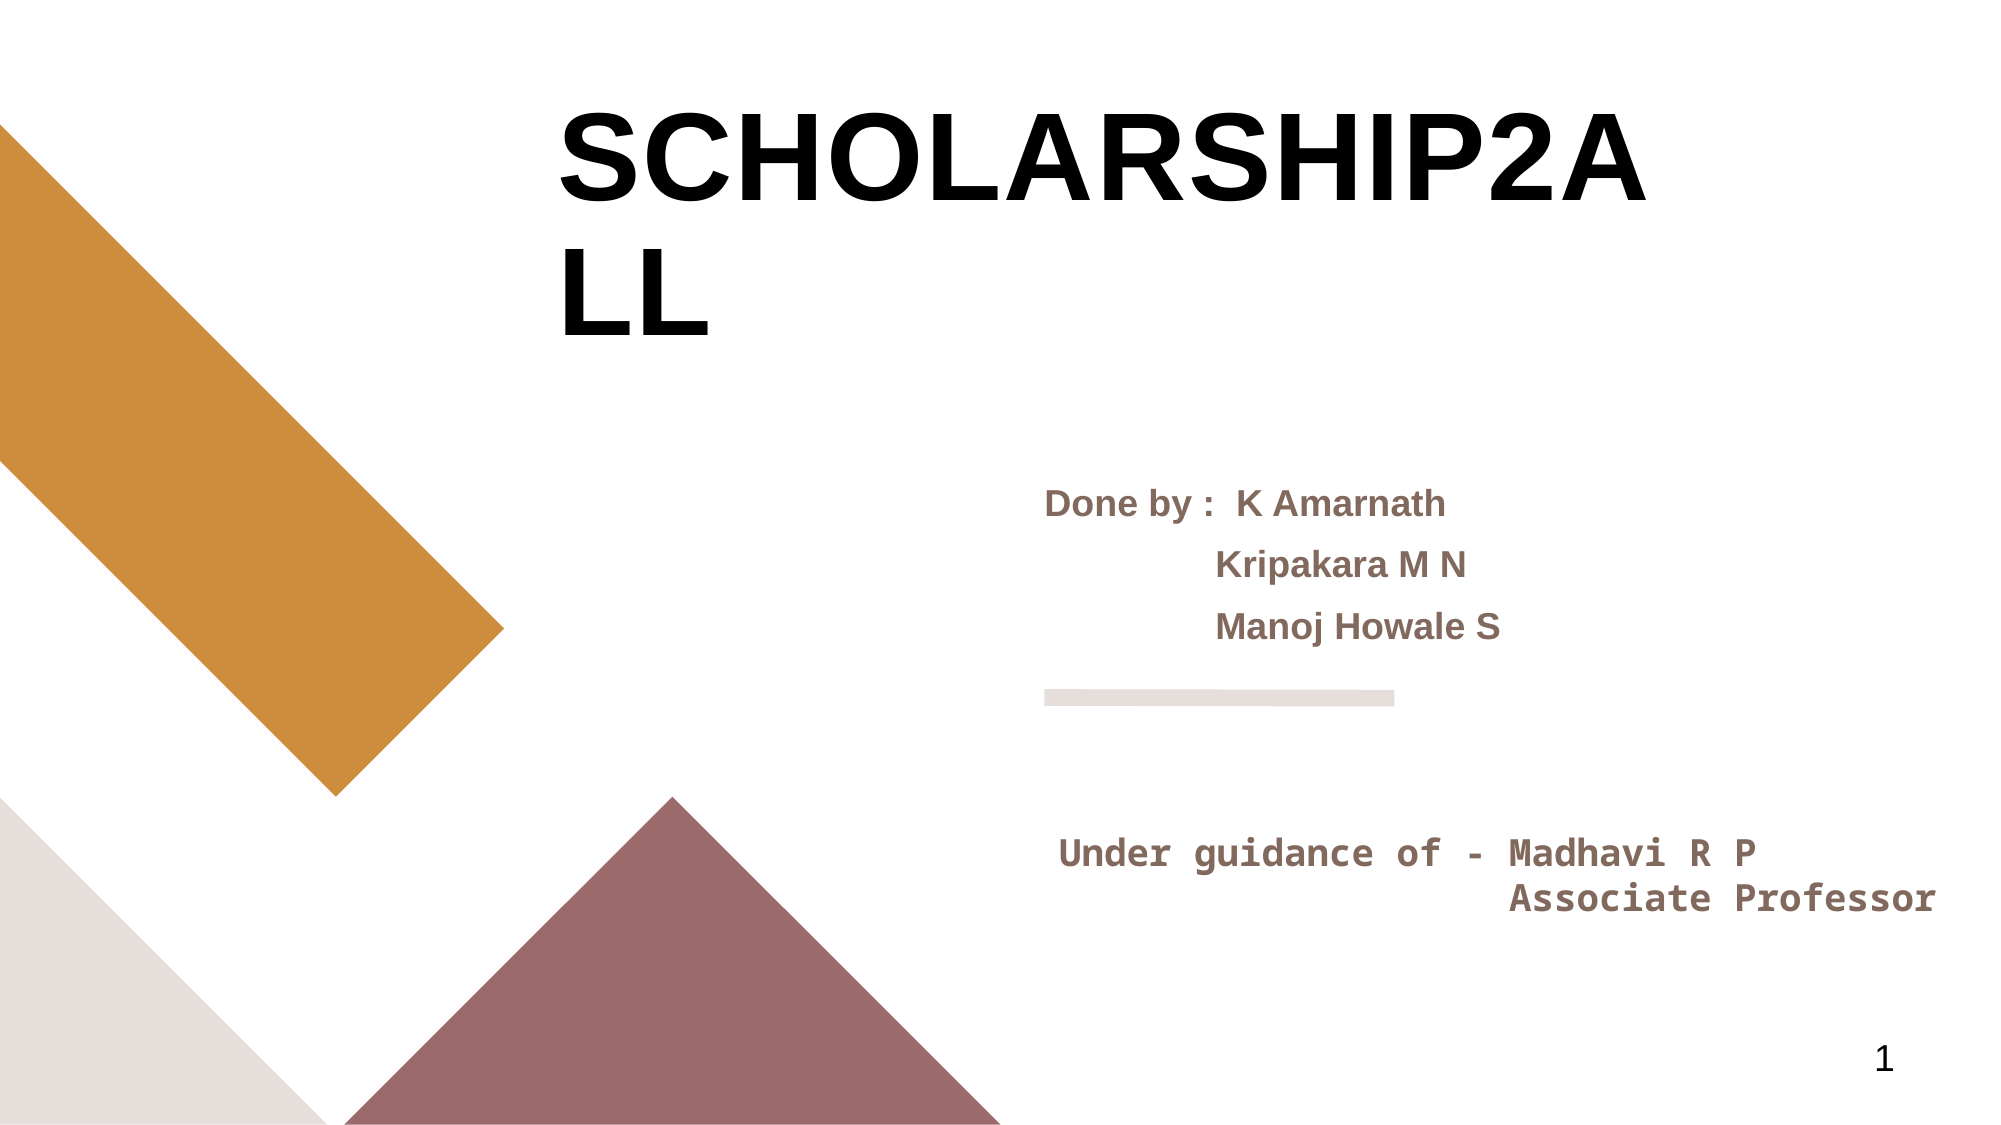

# SCHOLARSHIP2ALL
Done by :  K Amarnath
	  Kripakara M N
	  Manoj Howale S

Under guidance of -	Madhavi R P
			Associate Professor
1